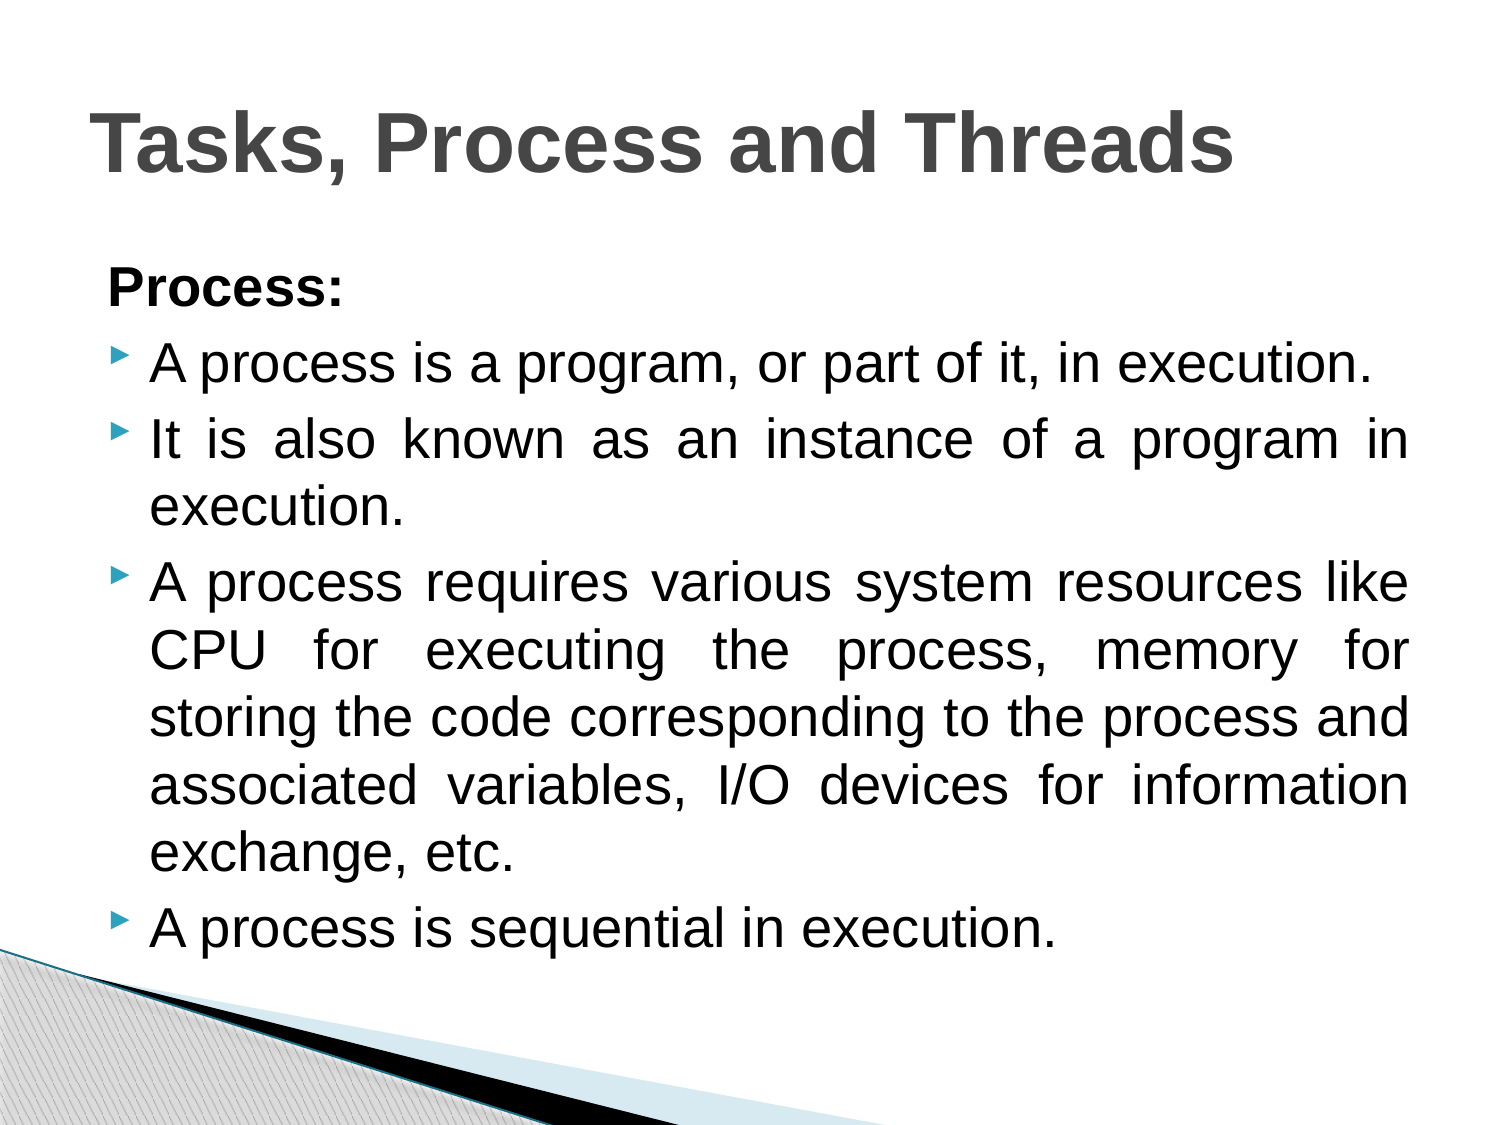

# Tasks, Process and Threads
Process:
A process is a program, or part of it, in execution.
It is also known as an instance of a program in execution.
A process requires various system resources like CPU for executing the process, memory for storing the code corresponding to the process and associated variables, I/O devices for information exchange, etc.
A process is sequential in execution.